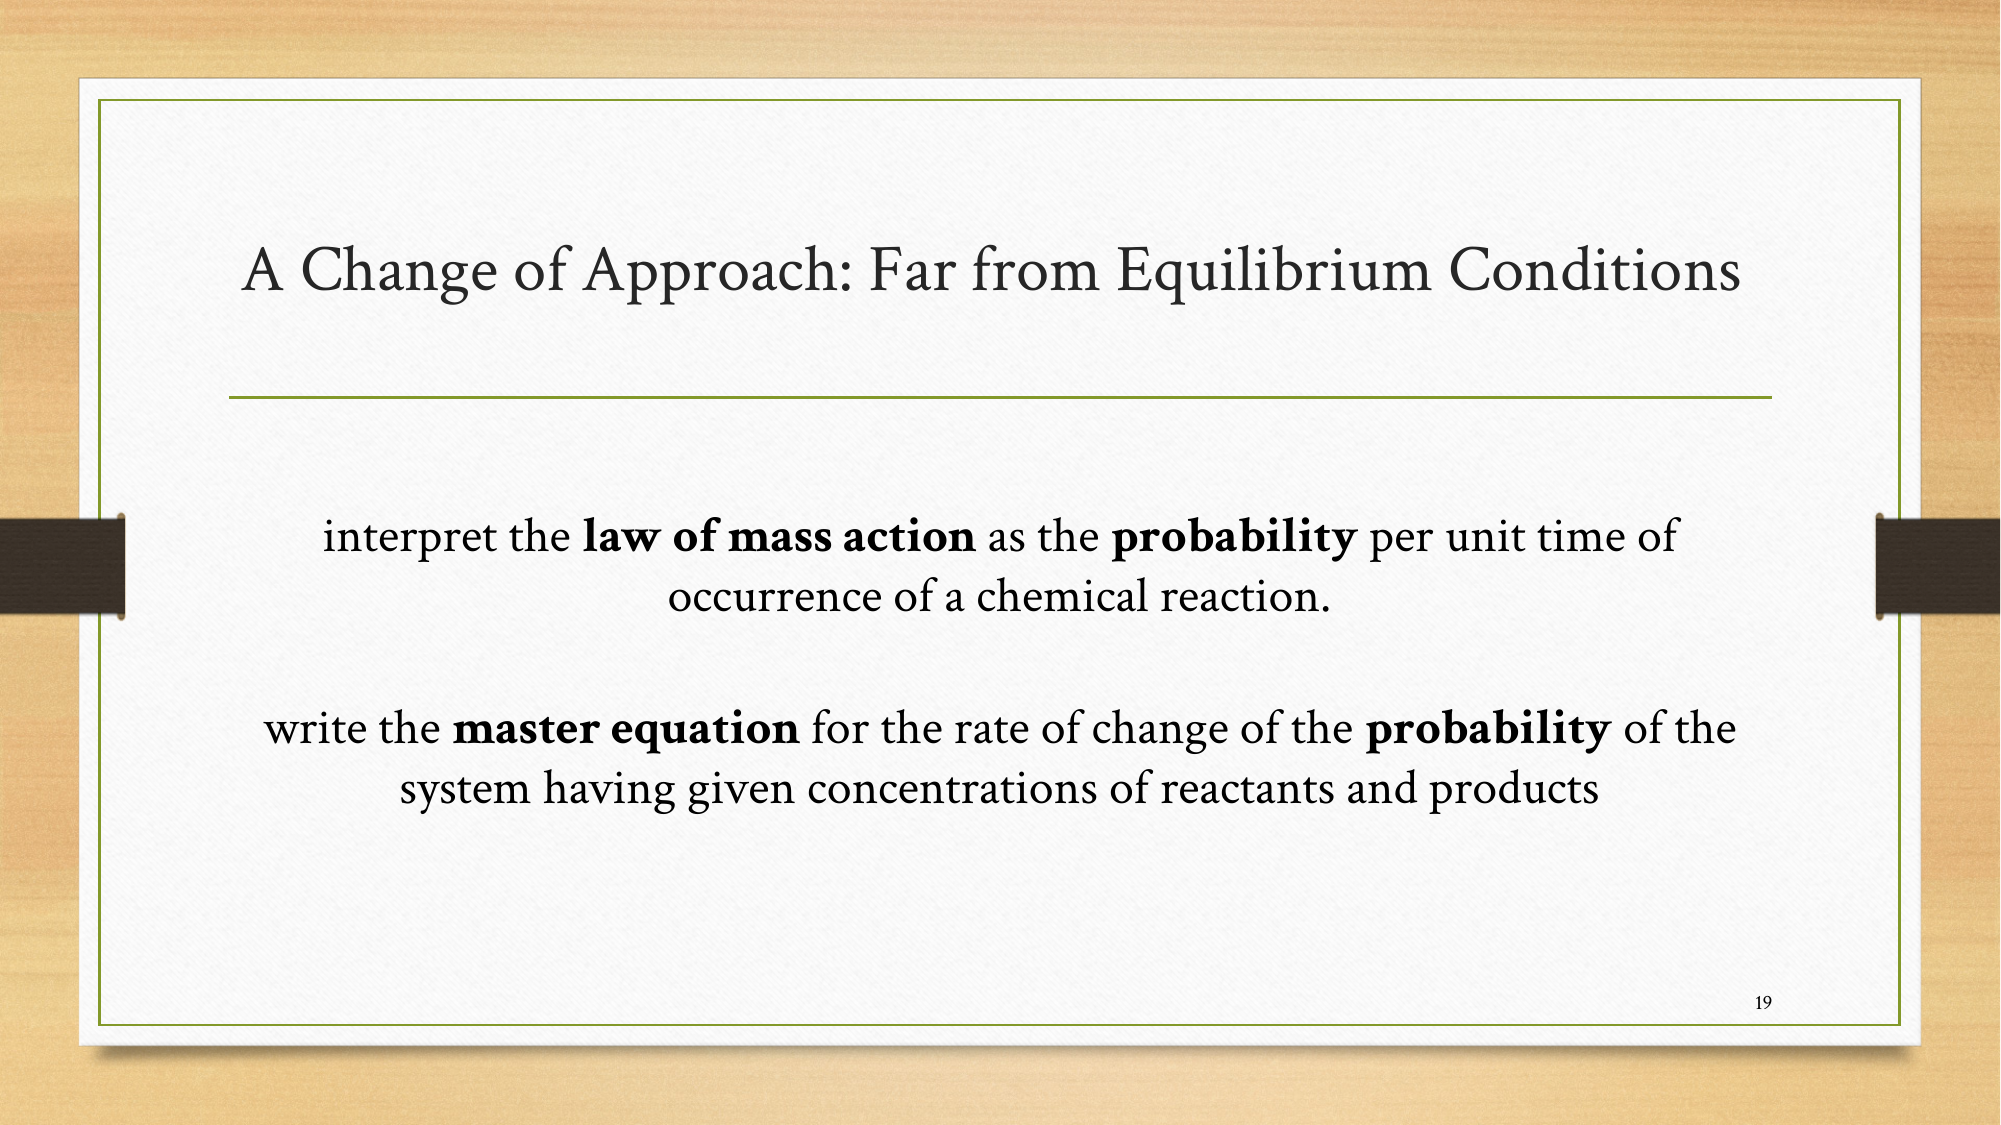

# A Change of Approach: Far from Equilibrium Conditions
interpret the law of mass action as the probability per unit time of occurrence of a chemical reaction.
write the master equation for the rate of change of the probability of the system having given concentrations of reactants and products
19